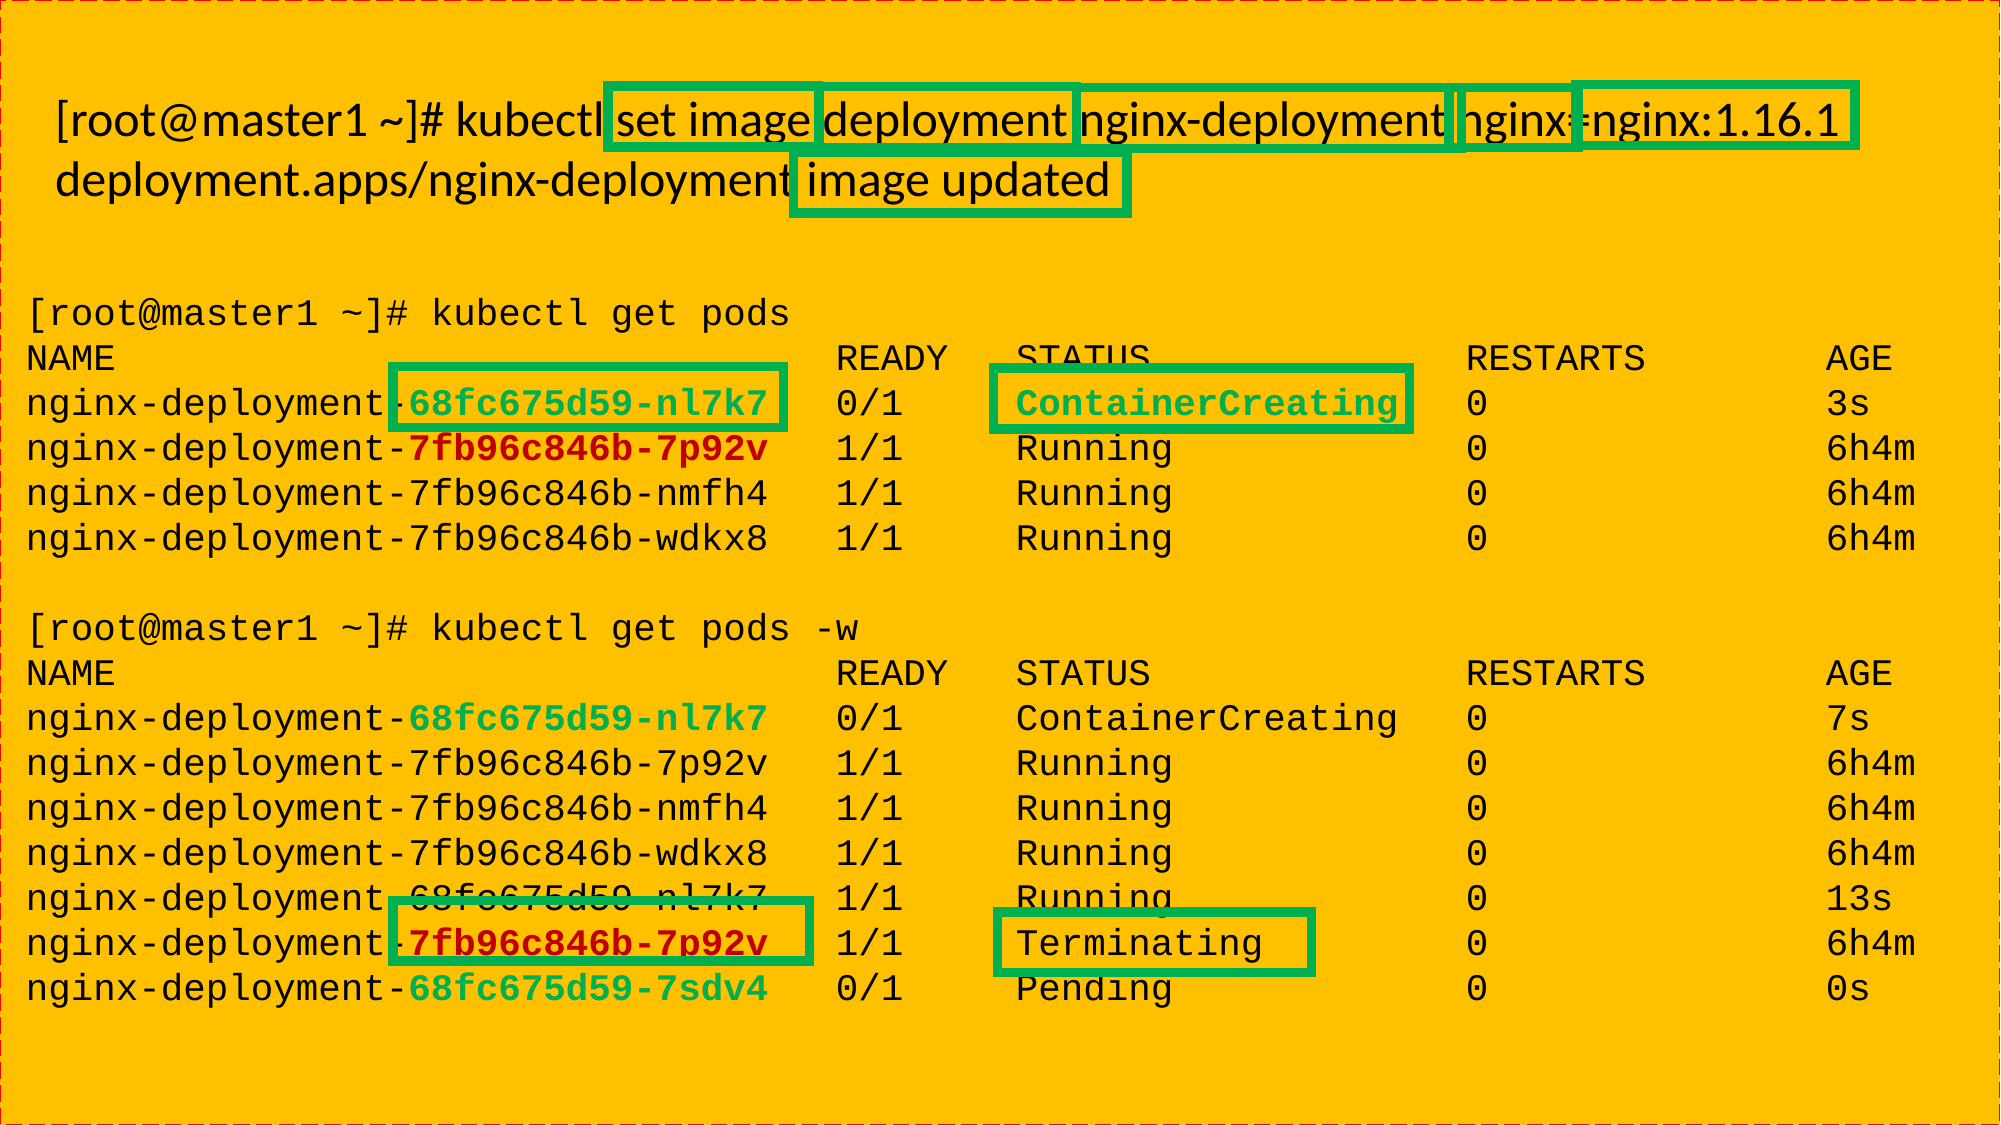

[root@master1 ~]# kubectl set image deployment nginx-deployment nginx=nginx:1.16.1
deployment.apps/nginx-deployment image updated

[root@master1 ~]# kubectl get pods
NAME                                READY   STATUS              RESTARTS        AGE
nginx-deployment-68fc675d59-nl7k7   0/1     ContainerCreating   0               3s
nginx-deployment-7fb96c846b-7p92v   1/1     Running             0               6h4m
nginx-deployment-7fb96c846b-nmfh4   1/1     Running             0               6h4m
nginx-deployment-7fb96c846b-wdkx8   1/1     Running             0               6h4m

[root@master1 ~]# kubectl get pods -w
NAME                                READY   STATUS              RESTARTS        AGE
nginx-deployment-68fc675d59-nl7k7   0/1     ContainerCreating   0               7s
nginx-deployment-7fb96c846b-7p92v   1/1     Running             0               6h4m
nginx-deployment-7fb96c846b-nmfh4   1/1     Running             0               6h4m
nginx-deployment-7fb96c846b-wdkx8   1/1     Running             0               6h4m
nginx-deployment-68fc675d59-nl7k7   1/1     Running             0               13s
nginx-deployment-7fb96c846b-7p92v   1/1     Terminating         0               6h4m
nginx-deployment-68fc675d59-7sdv4   0/1     Pending             0               0s